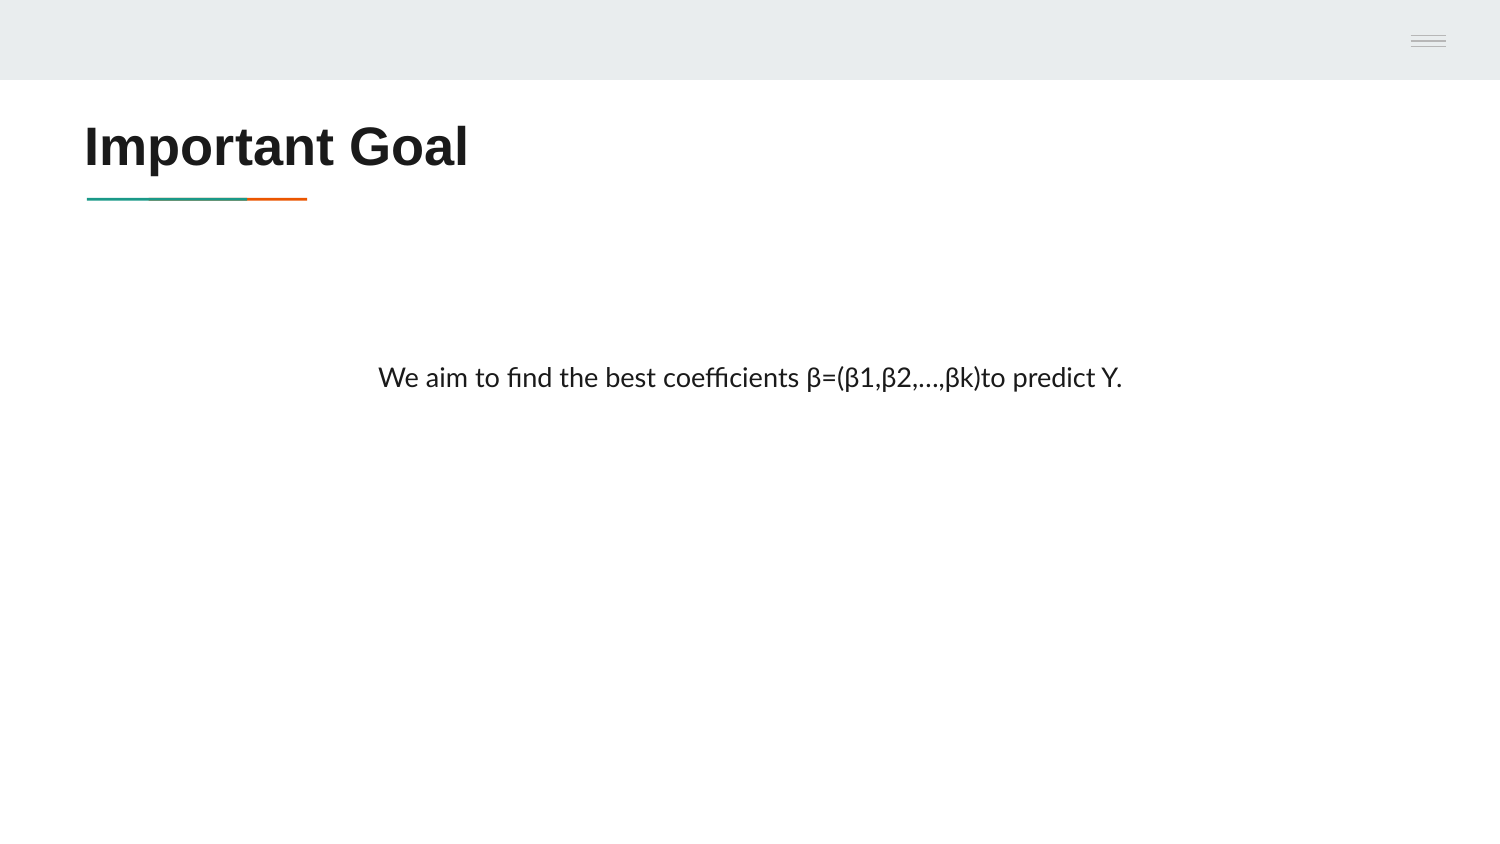

# Important Goal
We aim to find the best coefficients β=(β1,β2,…,βk)to predict Y.